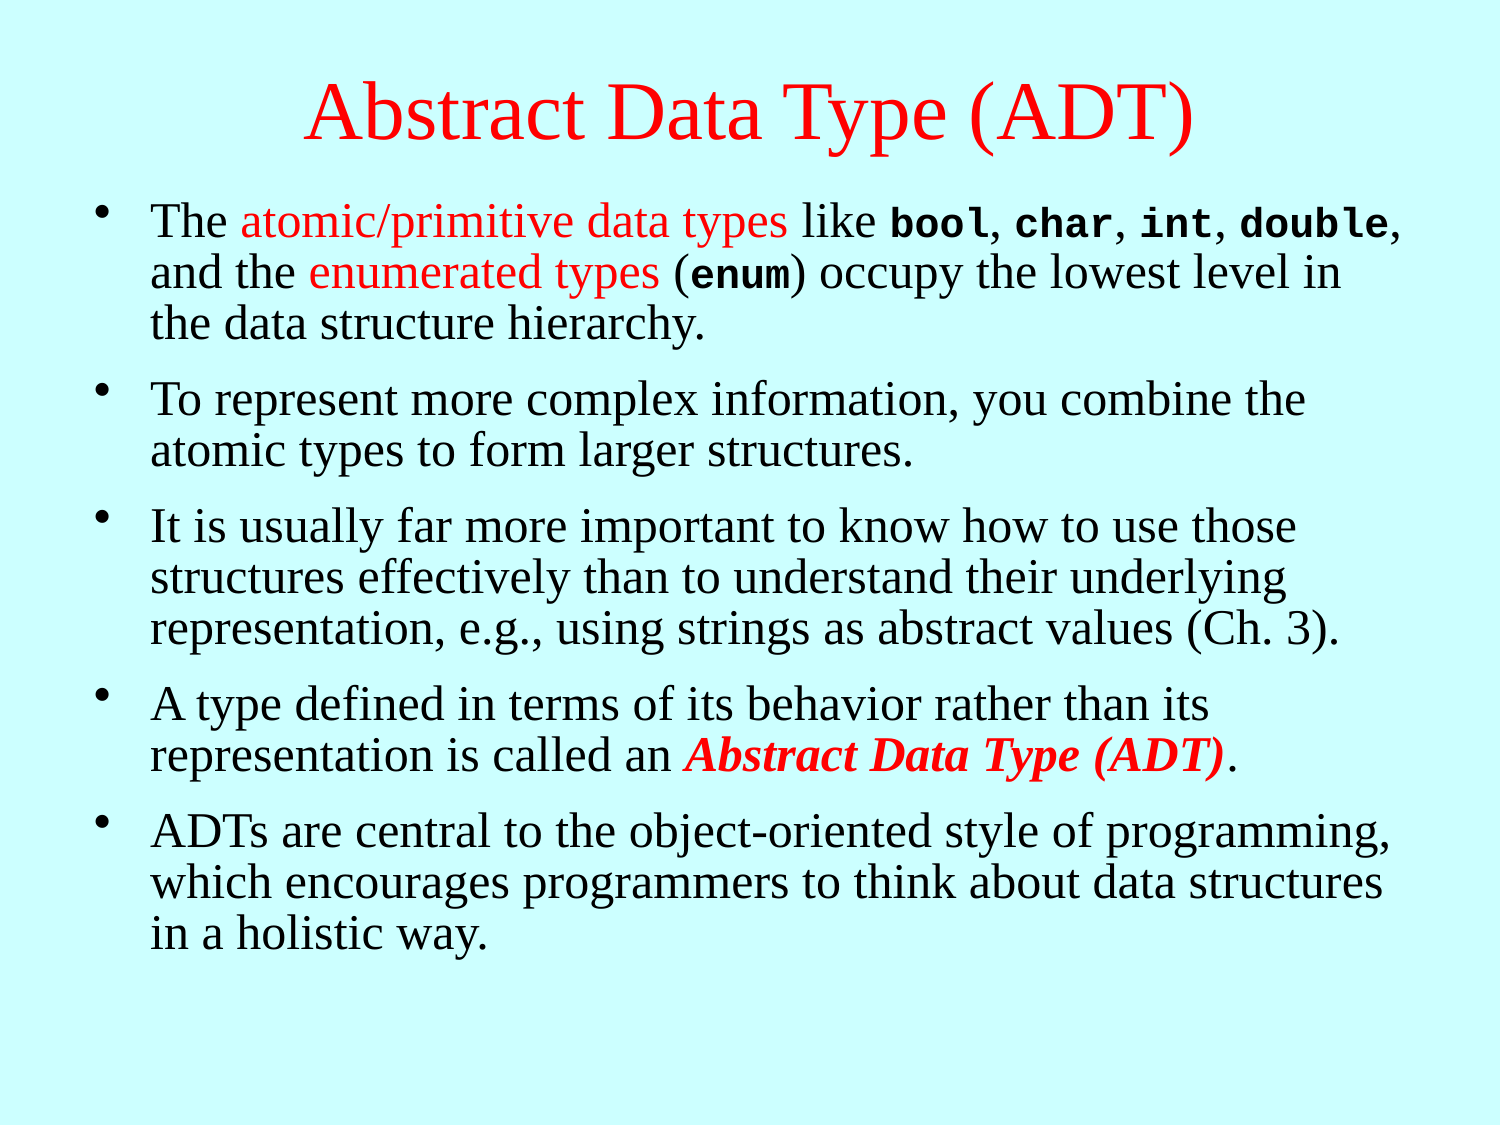

# Abstract Data Type (ADT)
The atomic/primitive data types like bool, char, int, double, and the enumerated types (enum) occupy the lowest level in the data structure hierarchy.
To represent more complex information, you combine the atomic types to form larger structures.
It is usually far more important to know how to use those structures effectively than to understand their underlying representation, e.g., using strings as abstract values (Ch. 3).
A type defined in terms of its behavior rather than its representation is called an Abstract Data Type (ADT).
ADTs are central to the object-oriented style of programming, which encourages programmers to think about data structures in a holistic way.